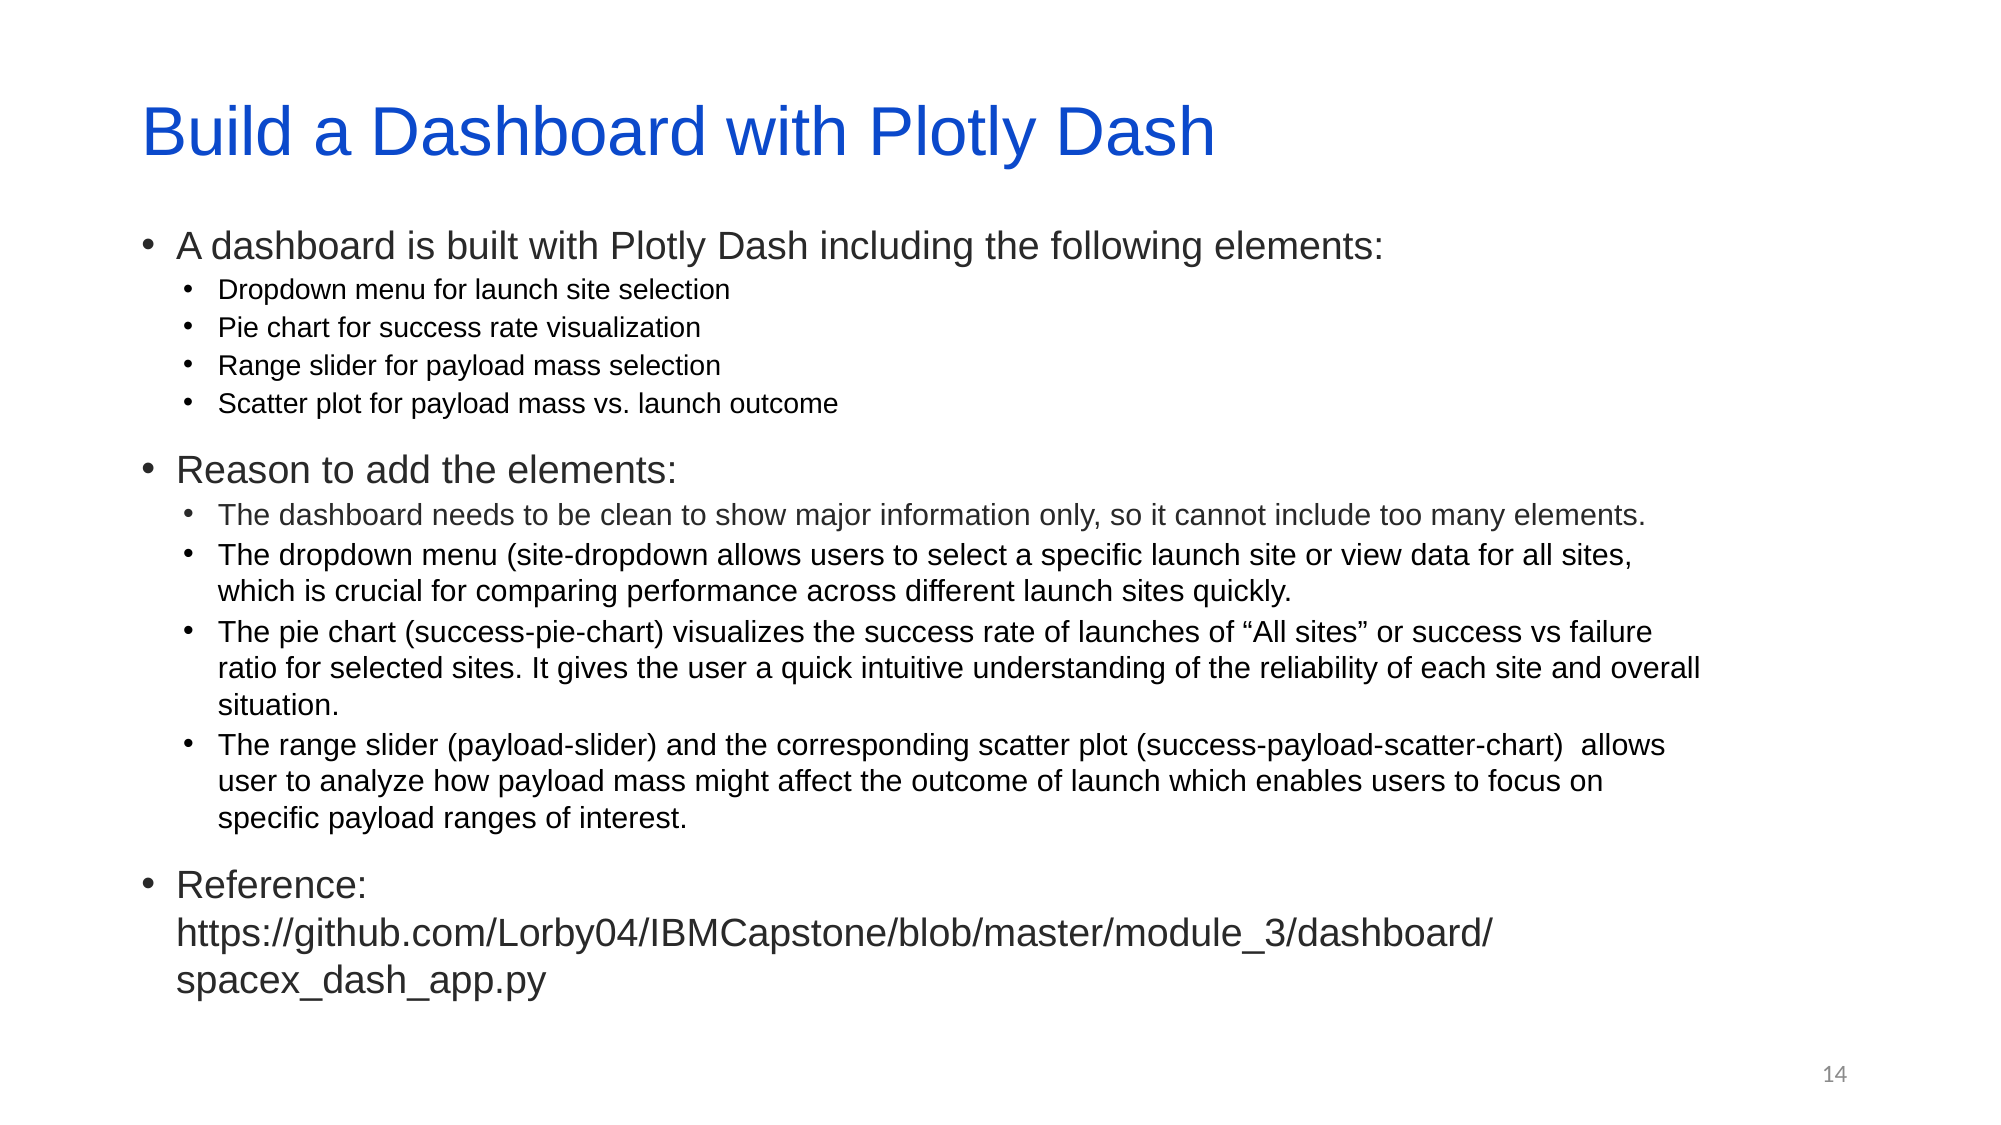

Build a Dashboard with Plotly Dash
A dashboard is built with Plotly Dash including the following elements:
Dropdown menu for launch site selection
Pie chart for success rate visualization
Range slider for payload mass selection
Scatter plot for payload mass vs. launch outcome
Reason to add the elements:
The dashboard needs to be clean to show major information only, so it cannot include too many elements.
The dropdown menu (site-dropdown allows users to select a specific launch site or view data for all sites, which is crucial for comparing performance across different launch sites quickly.
The pie chart (success-pie-chart) visualizes the success rate of launches of “All sites” or success vs failure ratio for selected sites. It gives the user a quick intuitive understanding of the reliability of each site and overall situation.
The range slider (payload-slider) and the corresponding scatter plot (success-payload-scatter-chart)  allows user to analyze how payload mass might affect the outcome of launch which enables users to focus on specific payload ranges of interest.
Reference: https://github.com/Lorby04/IBMCapstone/blob/master/module_3/dashboard/spacex_dash_app.py

14